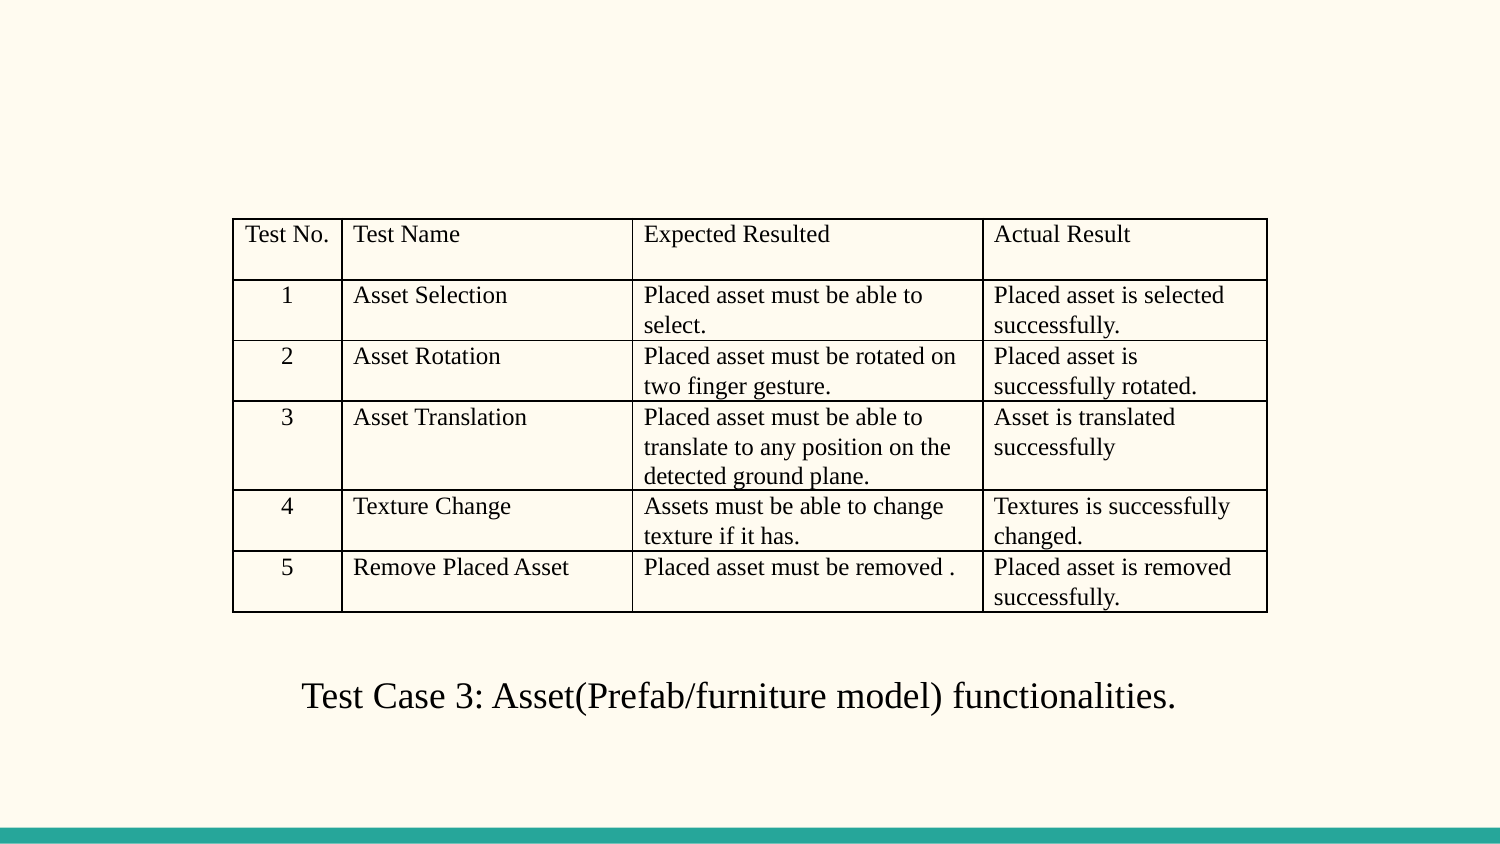

| Test No. | Test Name | Expected Resulted | Actual Result |
| --- | --- | --- | --- |
| 1 | Asset Selection | Placed asset must be able to select. | Placed asset is selected successfully. |
| 2 | Asset Rotation | Placed asset must be rotated on two finger gesture. | Placed asset is successfully rotated. |
| 3 | Asset Translation | Placed asset must be able to translate to any position on the detected ground plane. | Asset is translated successfully |
| 4 | Texture Change | Assets must be able to change texture if it has. | Textures is successfully changed. |
| 5 | Remove Placed Asset | Placed asset must be removed . | Placed asset is removed successfully. |
Test Case 3: Asset(Prefab/furniture model) functionalities.